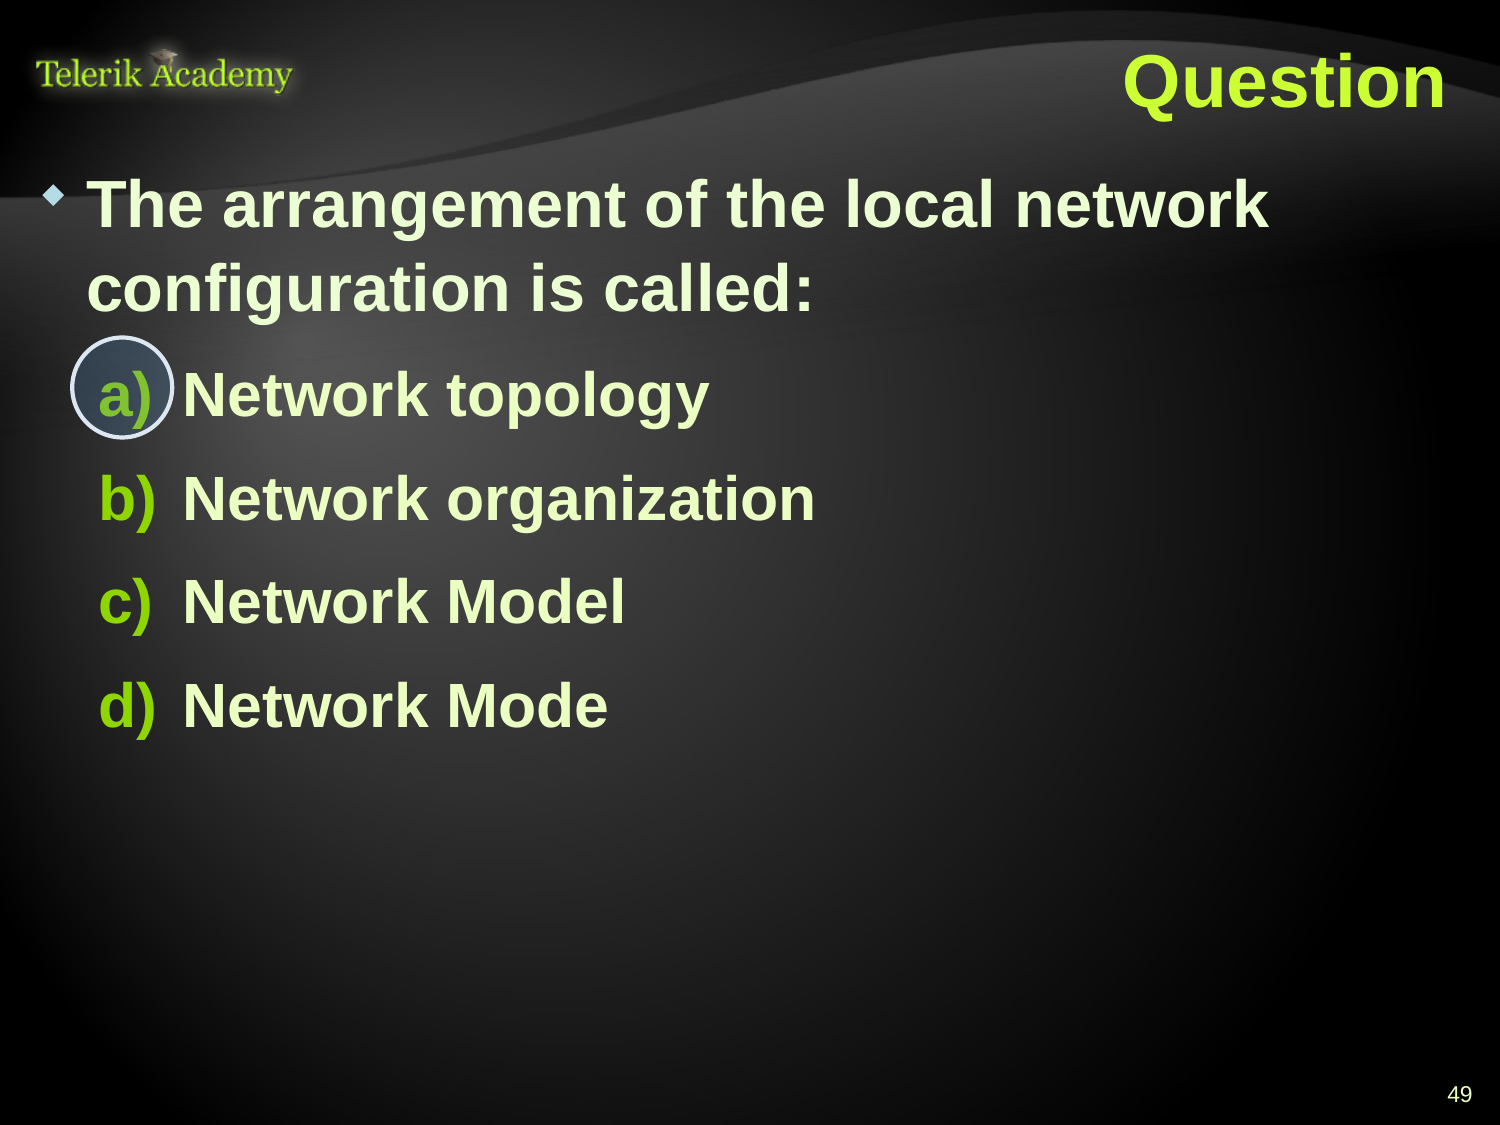

# Question
The arrangement of the local network configuration is called:
Network topology
Network organization
Network Model
Network Mode

49